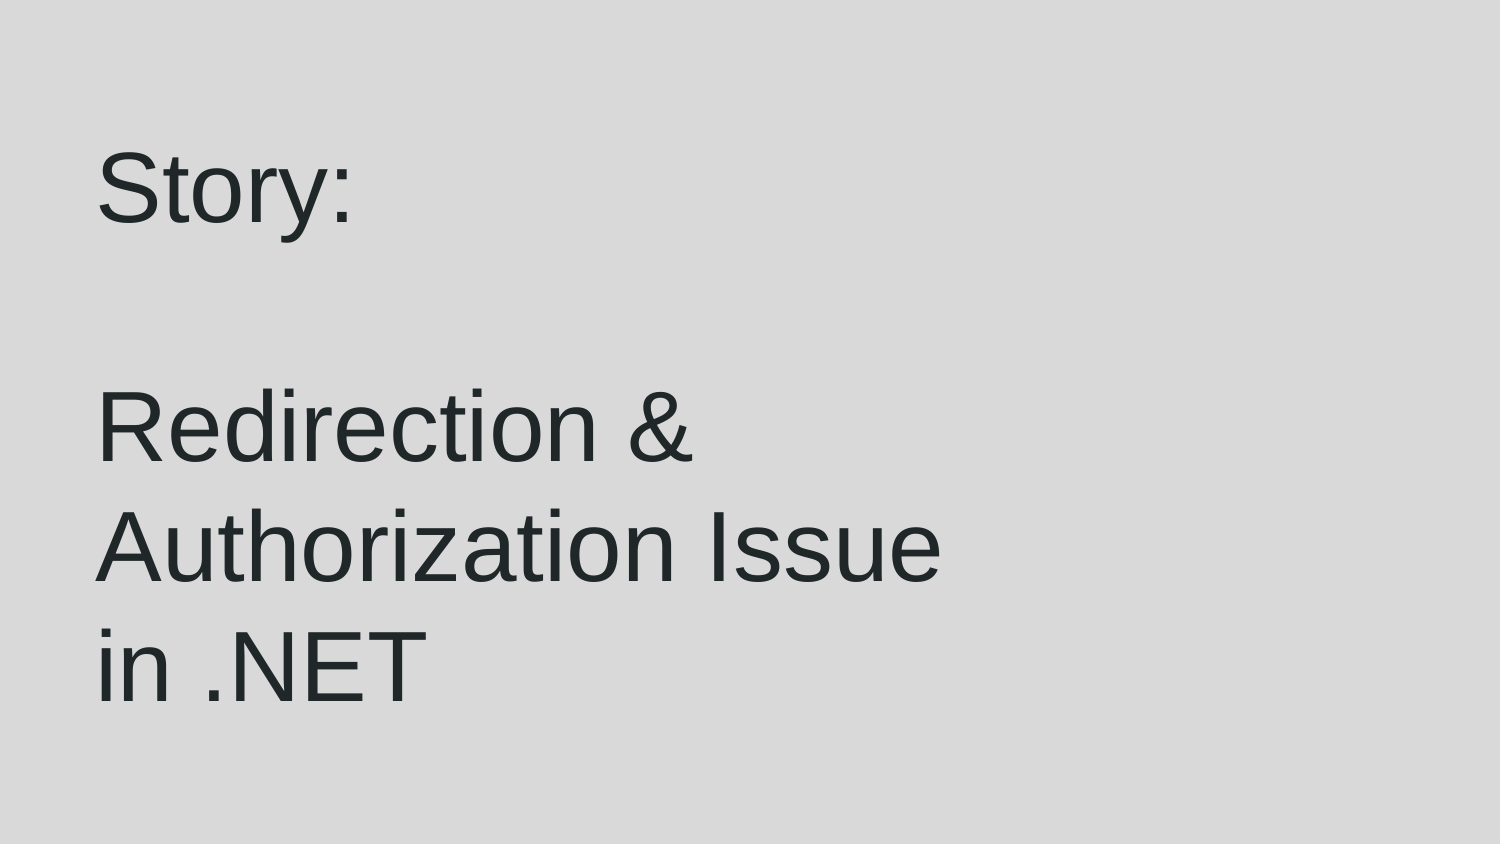

# Story:

Redirection & Authorization Issue in .NET